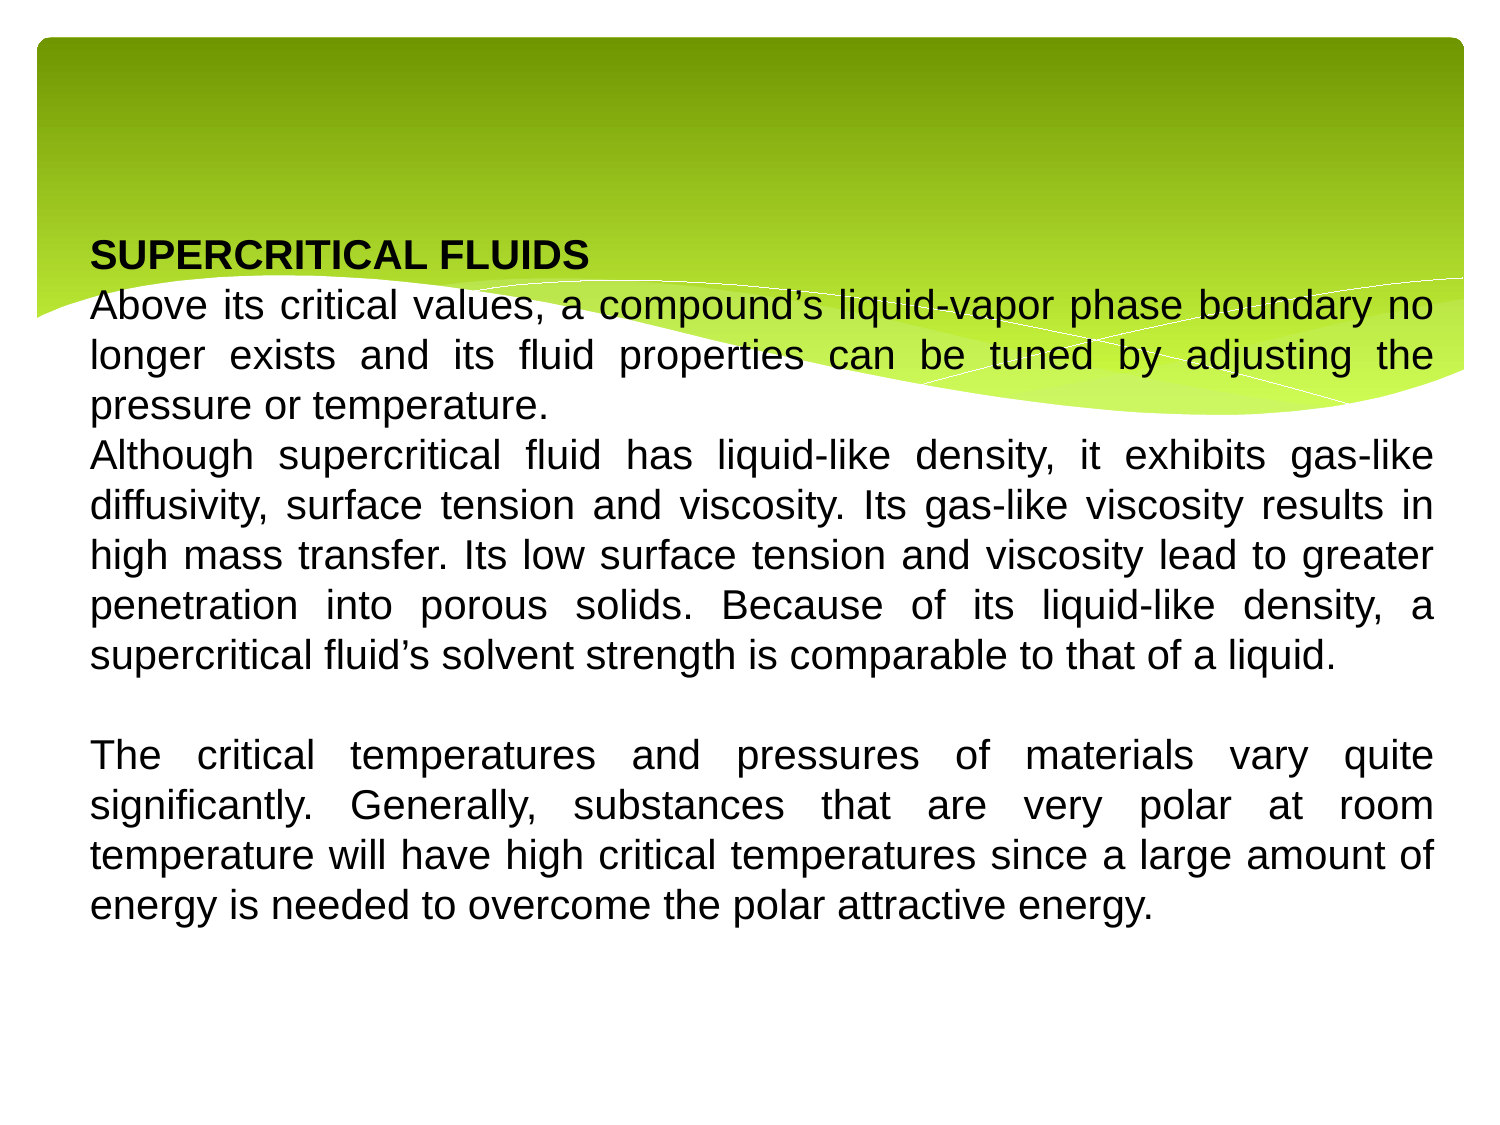

SUPERCRITICAL FLUIDS
Above its critical values, a compound’s liquid-vapor phase boundary no longer exists and its fluid properties can be tuned by adjusting the pressure or temperature.
Although supercritical fluid has liquid-like density, it exhibits gas-like diffusivity, surface tension and viscosity. Its gas-like viscosity results in high mass transfer. Its low surface tension and viscosity lead to greater penetration into porous solids. Because of its liquid-like density, a supercritical fluid’s solvent strength is comparable to that of a liquid.

The critical temperatures and pressures of materials vary quite significantly. Generally, substances that are very polar at room temperature will have high critical temperatures since a large amount of energy is needed to overcome the polar attractive energy.